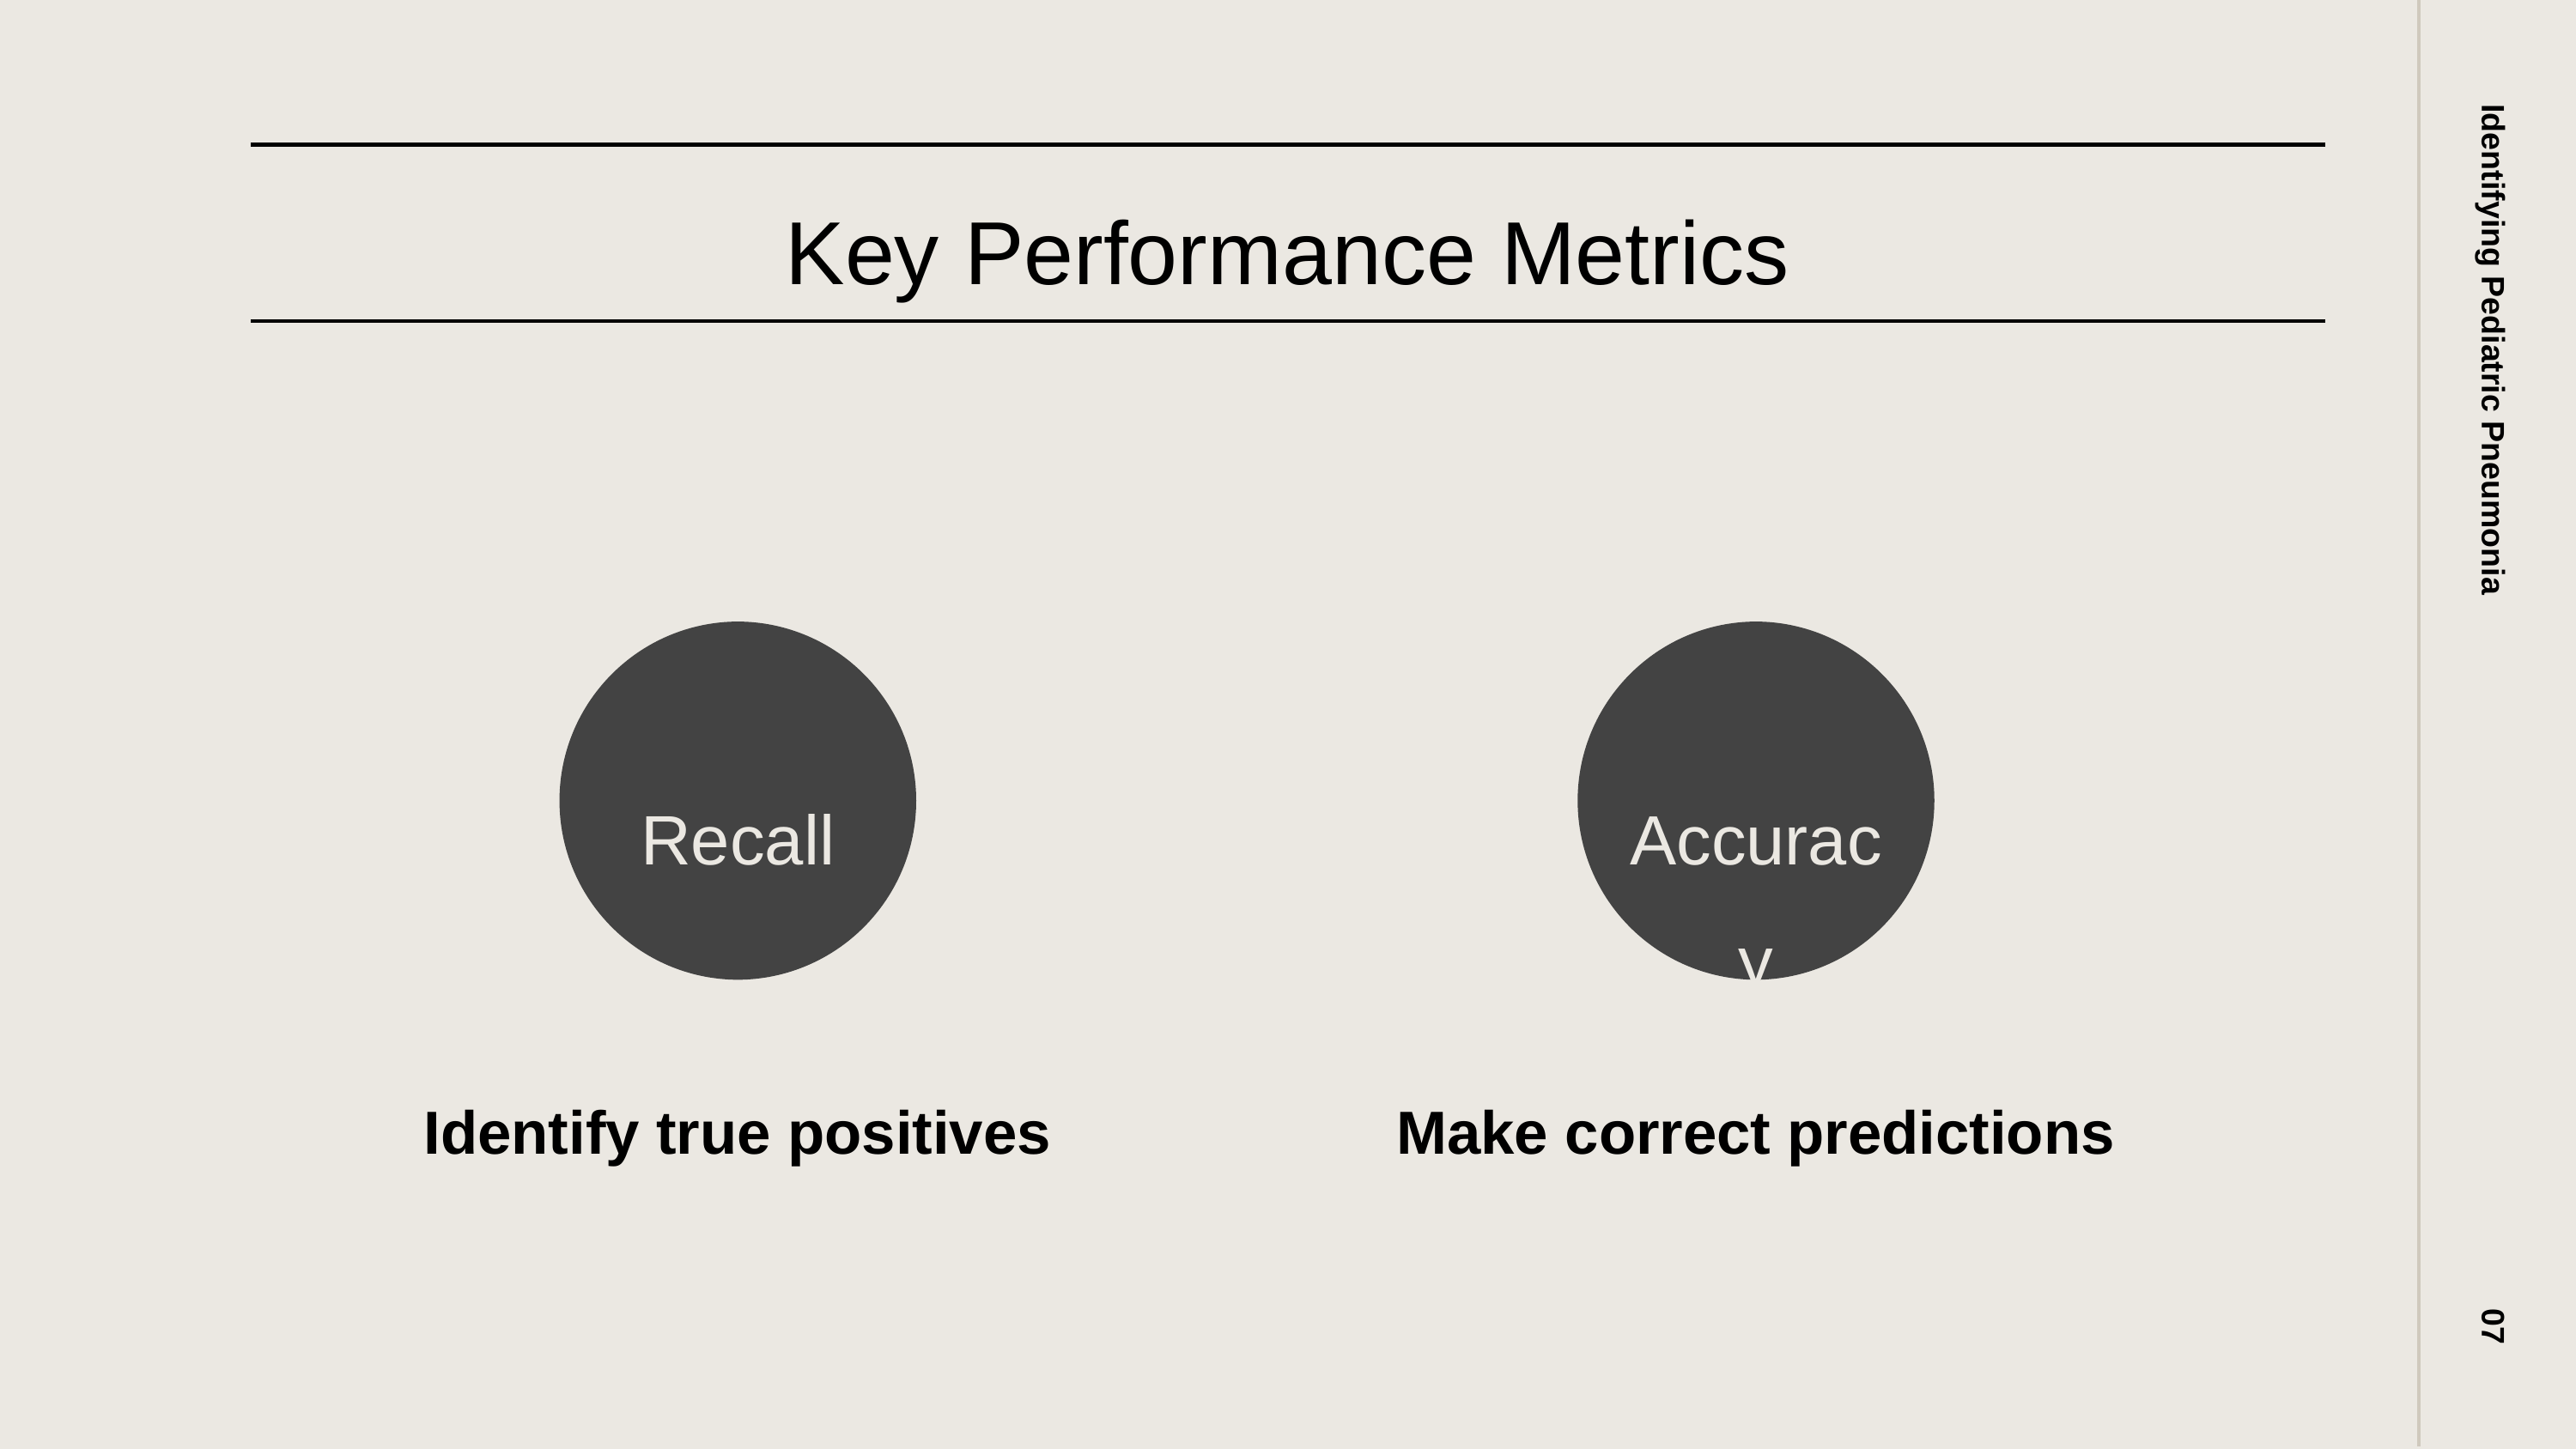

Identifying Pediatric Pneumonia

07
Key Performance Metrics

Recall

Accuracy
Identify true positives

Make correct predictions